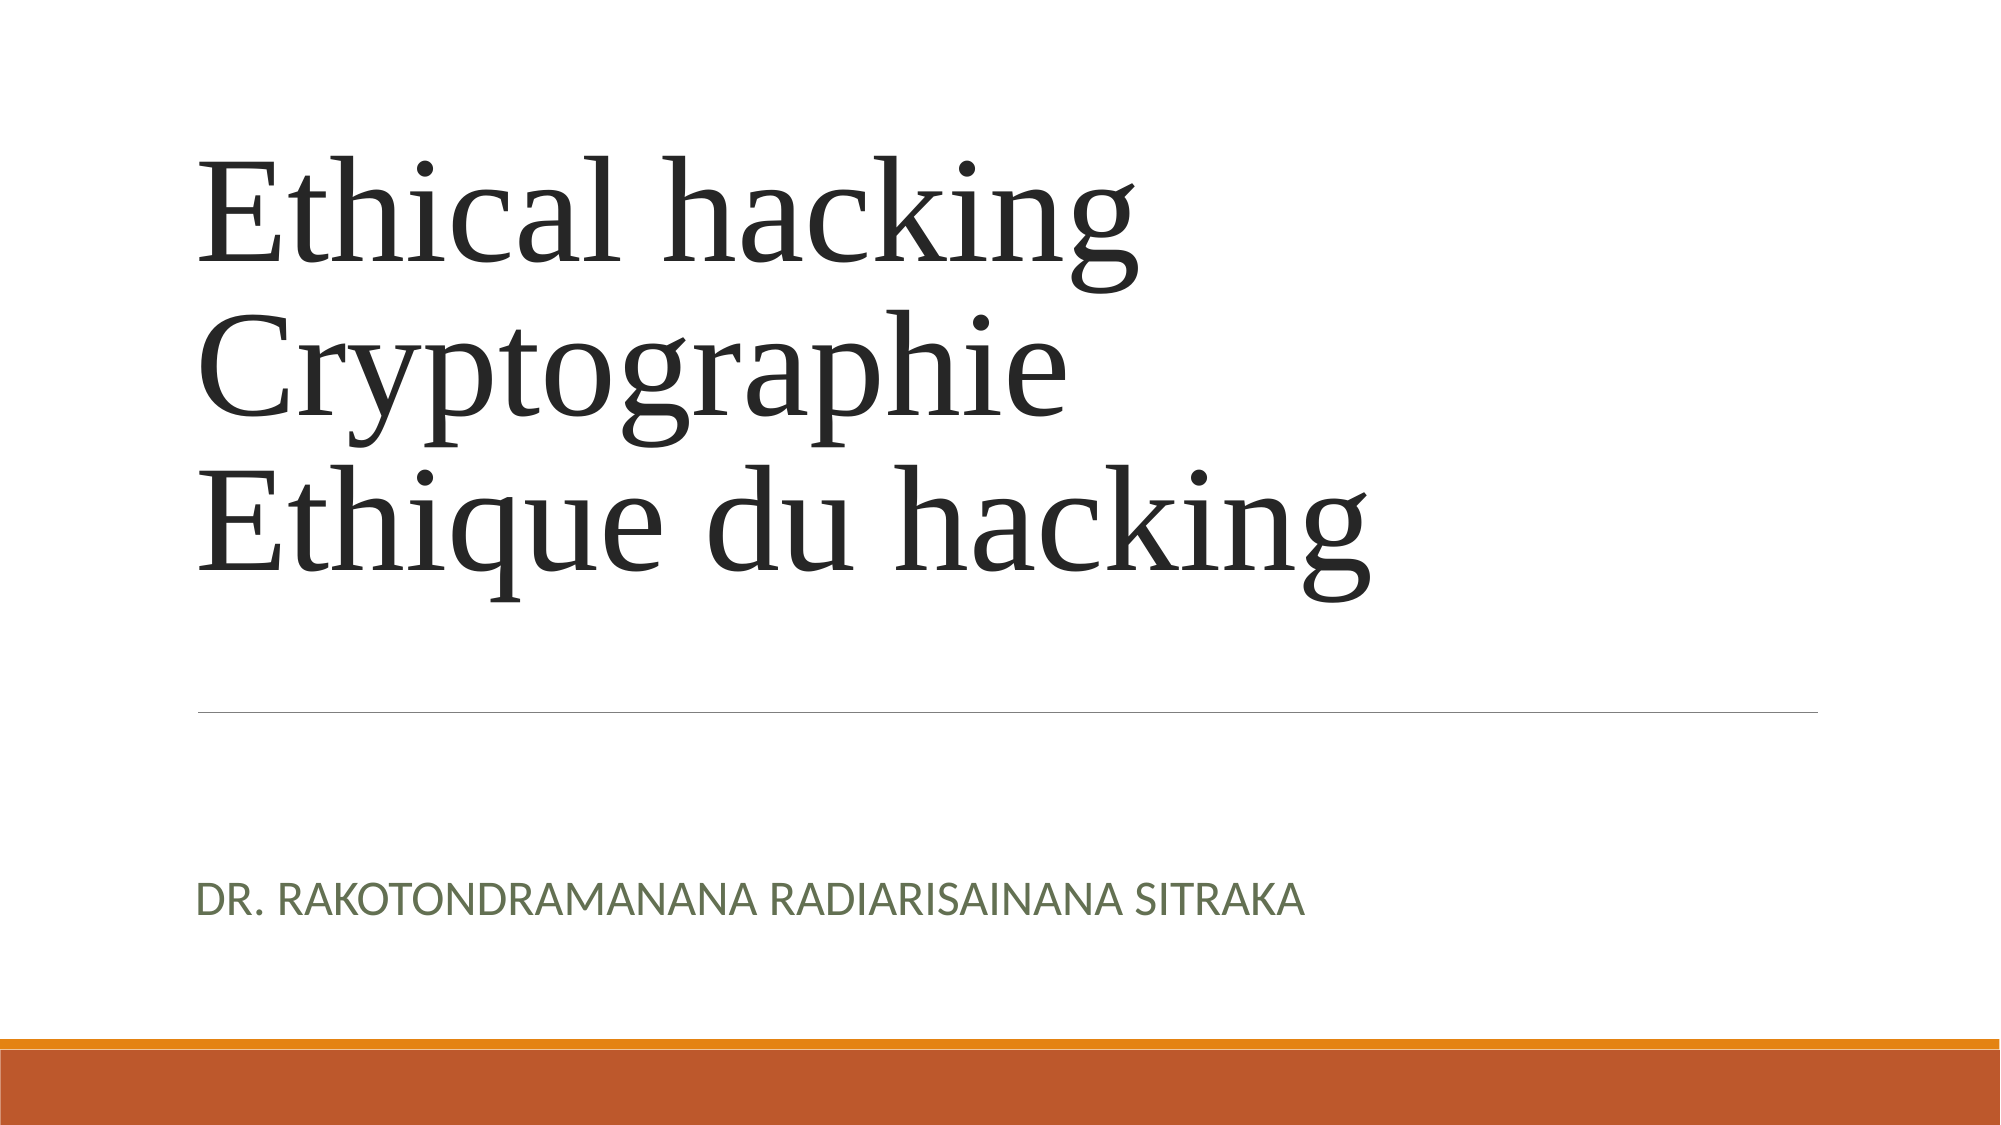

# Ethical hacking Cryptographie Ethique du hacking

DR. RAKOTONDRAMANANA RADIARISAINANA SITRAKA